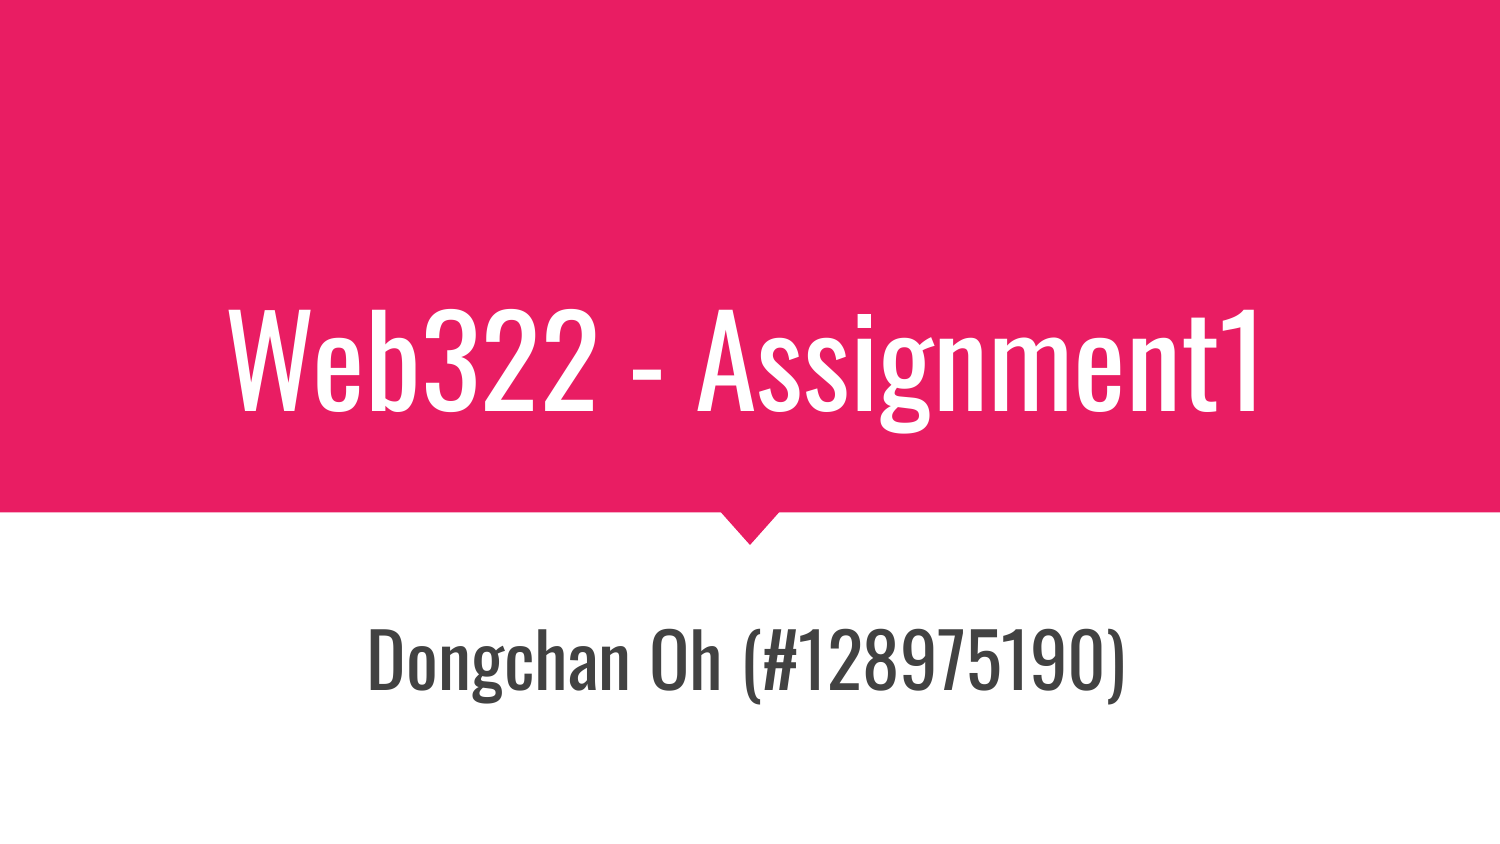

# Web322 - Assignment1
Dongchan Oh (#128975190)